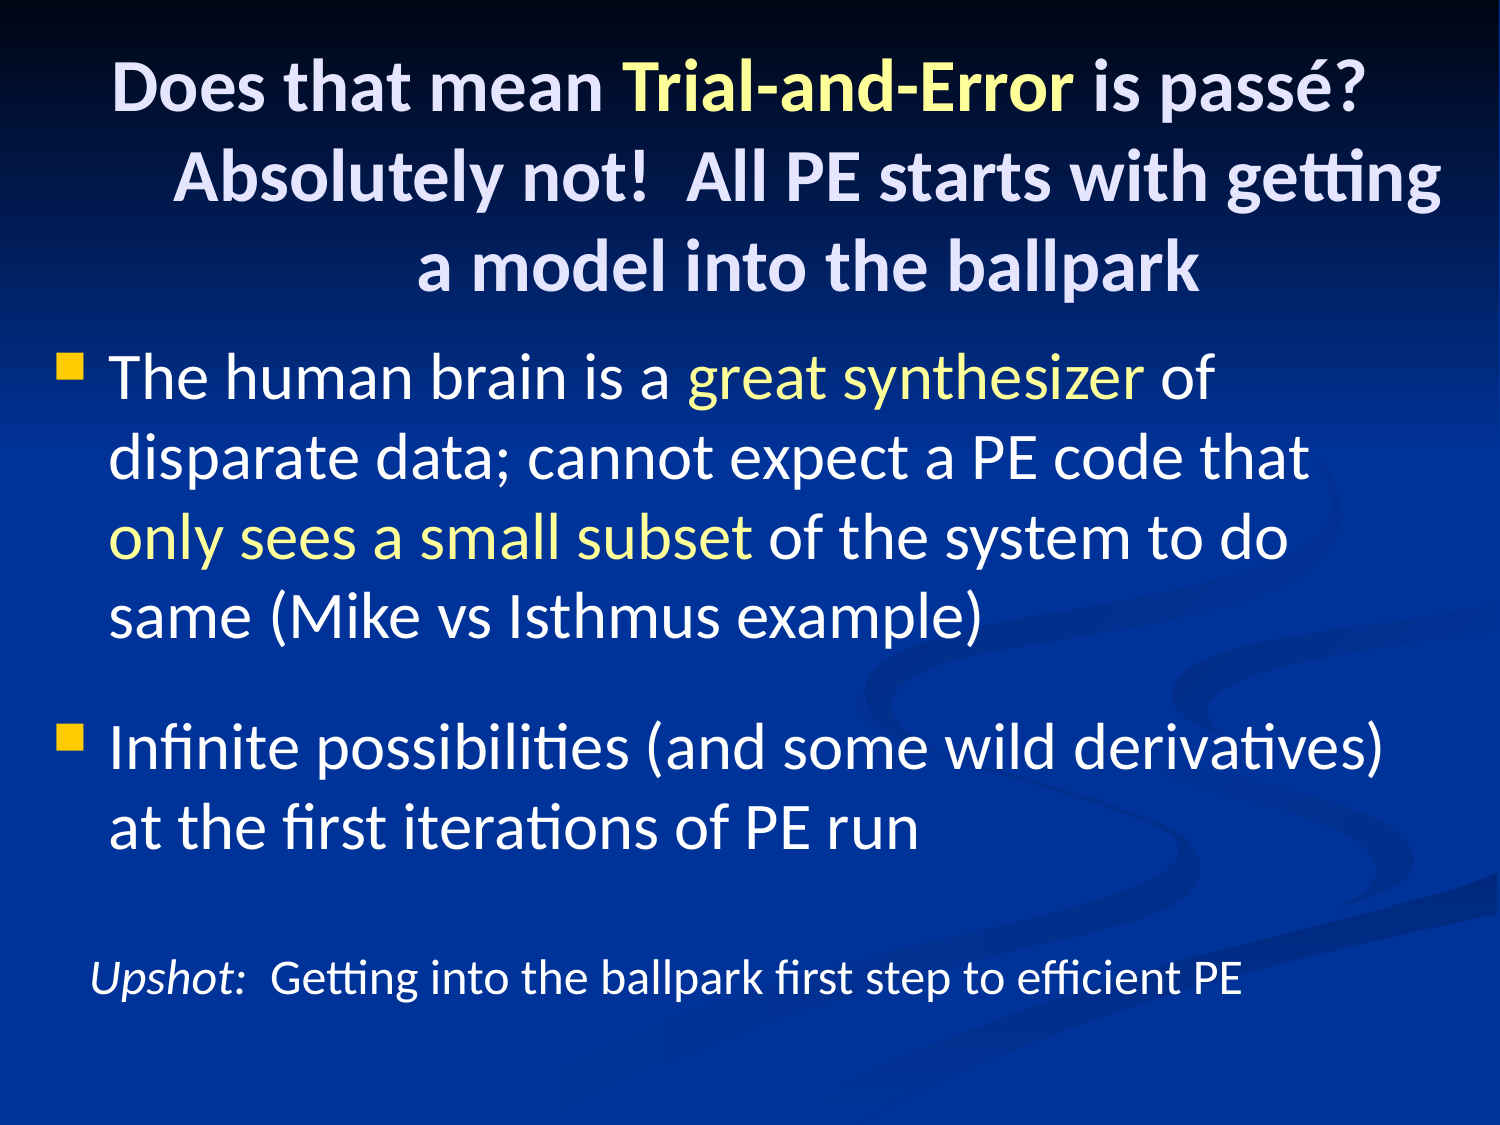

# Does that mean Trial-and-Error is passé? Absolutely not!  All PE starts with getting a model into the ballpark
The human brain is a great synthesizer of disparate data; cannot expect a PE code that only sees a small subset of the system to do same (Mike vs Isthmus example)
Infinite possibilities (and some wild derivatives) at the first iterations of PE run
Upshot:  Getting into the ballpark first step to efficient PE